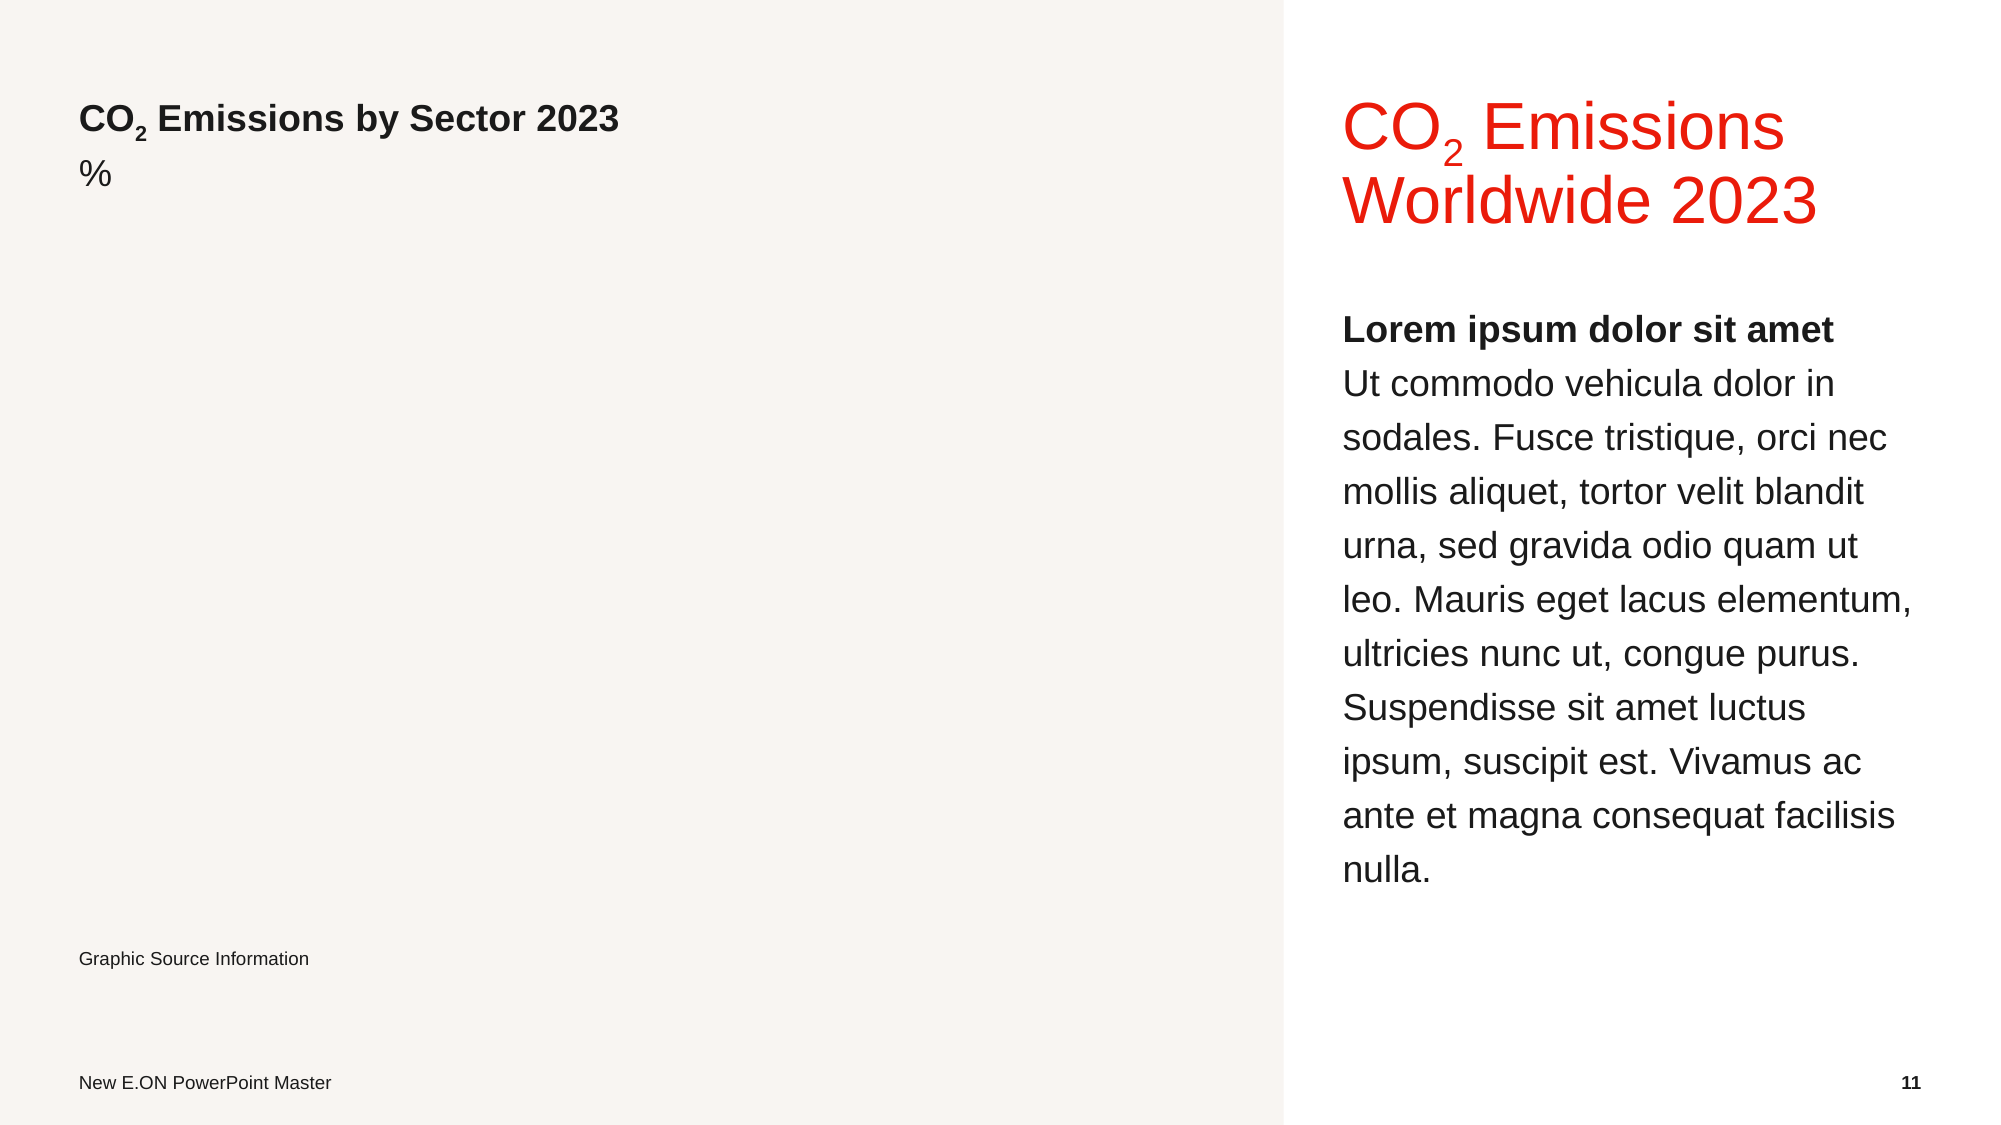

CO2 Emissions by Sector 2023
# CO2 Emissions Worldwide 2023
%

Lorem ipsum dolor sit amet
Ut commodo vehicula dolor in sodales. Fusce tristique, orci nec mollis aliquet, tortor velit blandit urna, sed gravida odio quam ut leo. Mauris eget lacus elementum, ultricies nunc ut, congue purus. Suspendisse sit amet luctus ipsum, suscipit est. Vivamus ac ante et magna consequat facilisis nulla.

Graphic Source Information
New E.ON PowerPoint Master
11